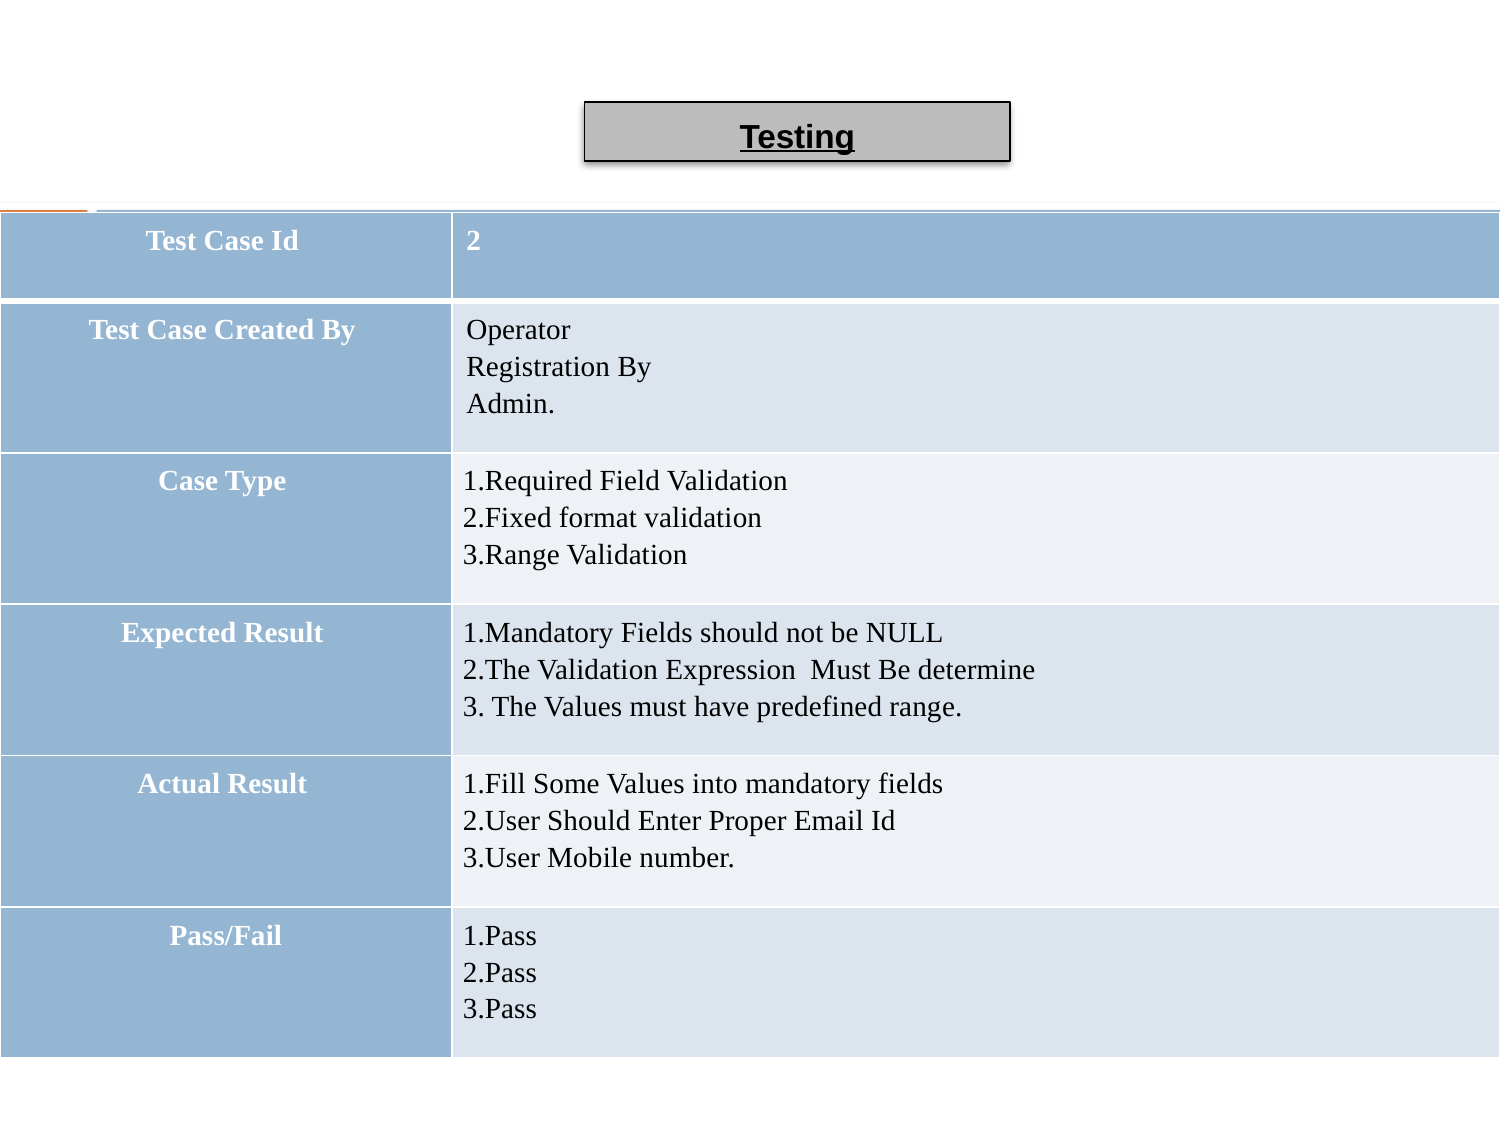

Testing
| Test Case Id | 2 |
| --- | --- |
| Test Case Created By | Operator Registration By Admin. |
| Case Type | 1.Required Field Validation 2.Fixed format validation 3.Range Validation |
| Expected Result | 1.Mandatory Fields should not be NULL 2.The Validation Expression Must Be determine 3. The Values must have predefined range. |
| Actual Result | 1.Fill Some Values into mandatory fields 2.User Should Enter Proper Email Id 3.User Mobile number. |
| Pass/Fail | 1.Pass 2.Pass 3.Pass |